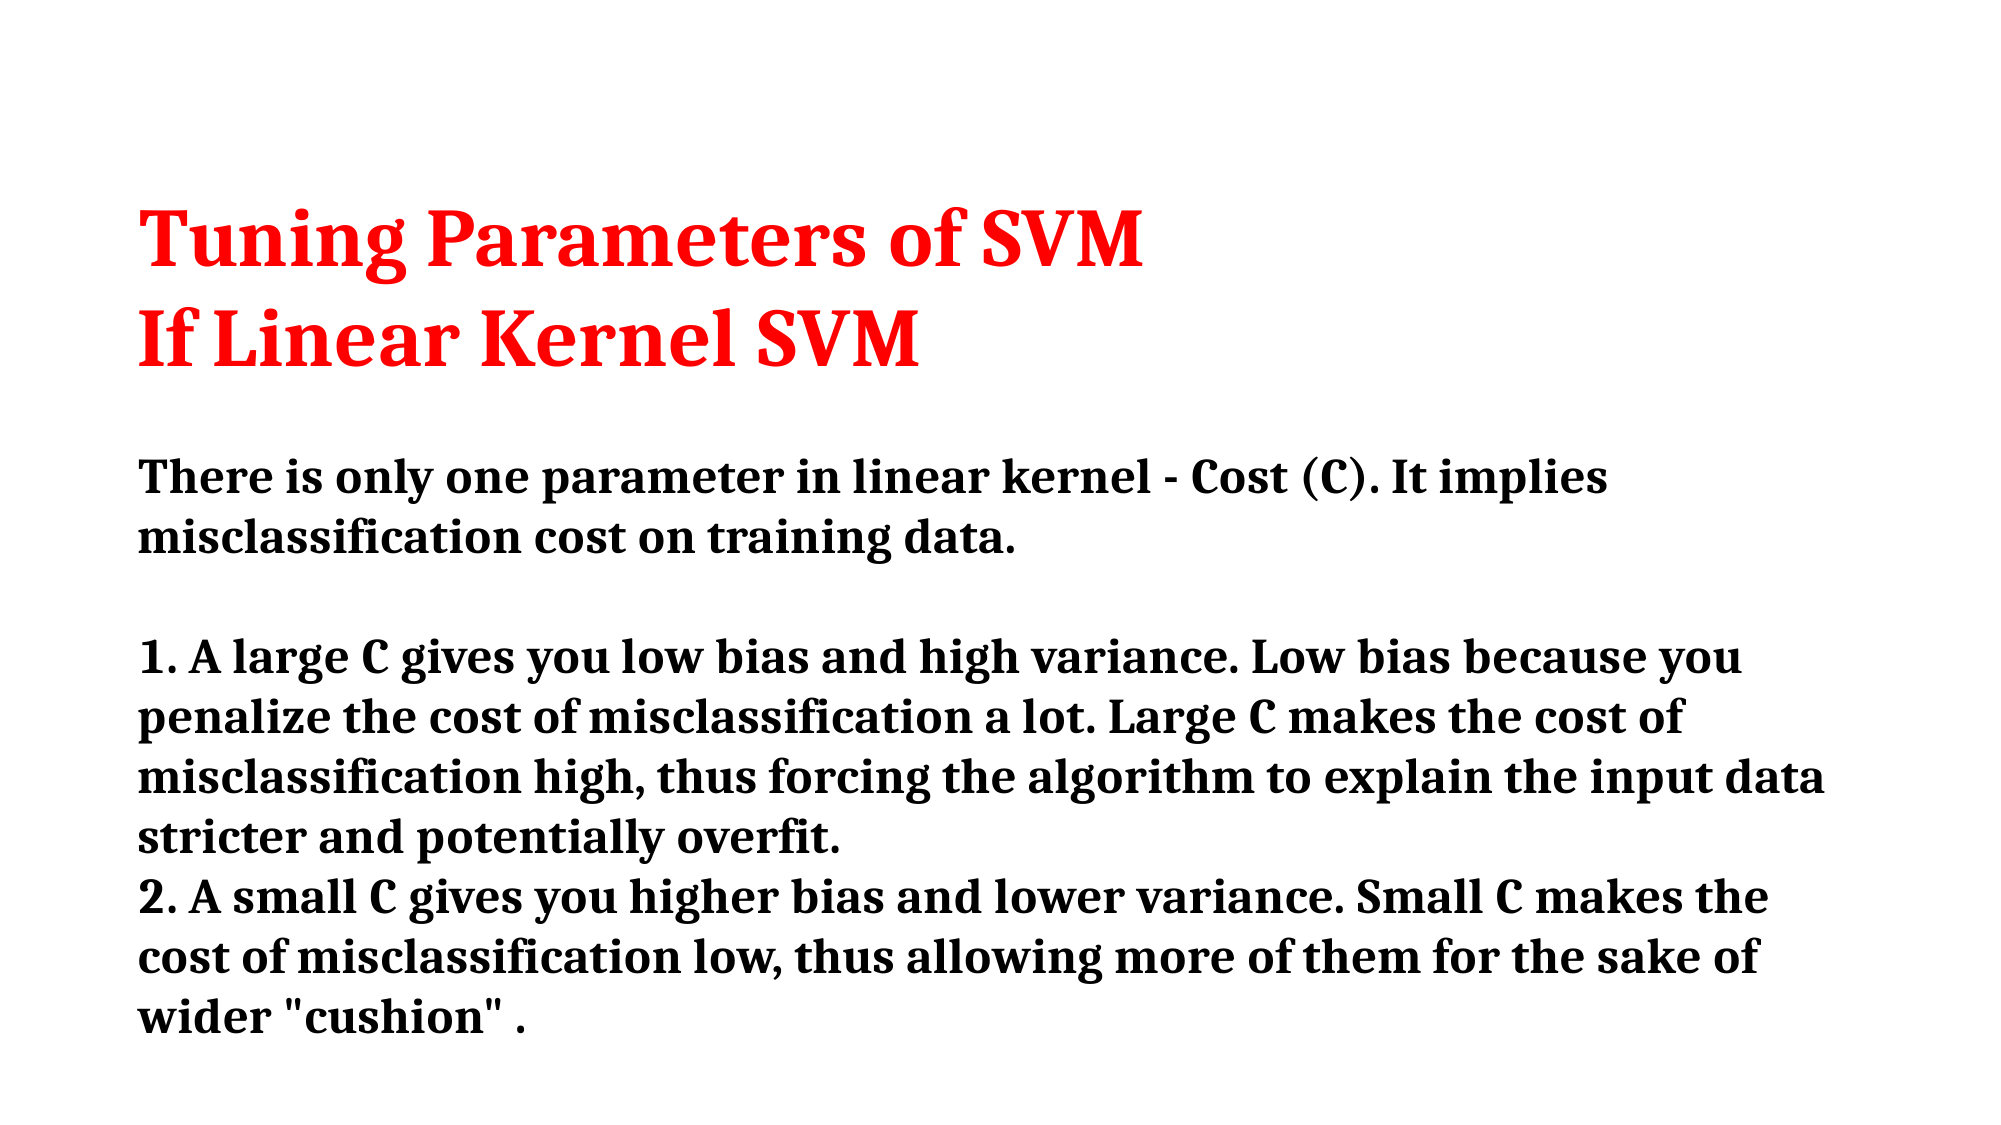

Tuning Parameters of SVM
If Linear Kernel SVM

There is only one parameter in linear kernel - Cost (C). It implies misclassification cost on training data.

1. A large C gives you low bias and high variance. Low bias because you penalize the cost of misclassification a lot. Large C makes the cost of misclassification high, thus forcing the algorithm to explain the input data stricter and potentially overfit.
2. A small C gives you higher bias and lower variance. Small C makes the cost of misclassification low, thus allowing more of them for the sake of wider "cushion" .